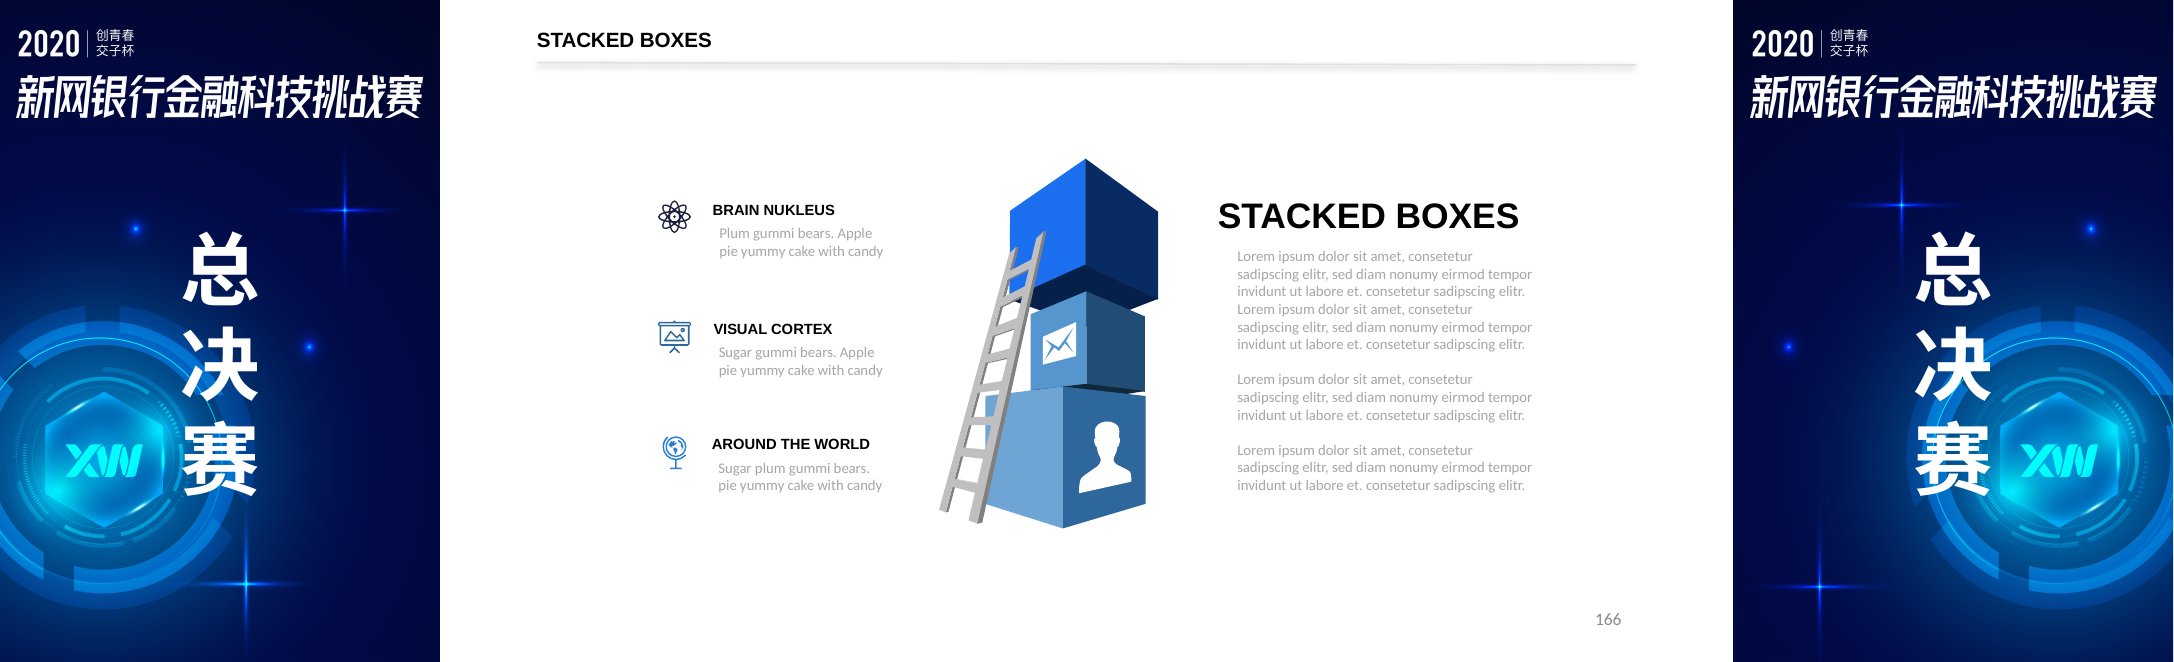

# STACKED BOXES

STACKED BOXES
BRAIN NUKLEUS

Plum gummi bears. Apple
pie yummy cake with candy
Lorem ipsum dolor sit amet, consetetur sadipscing elitr, sed diam nonumy eirmod tempor invidunt ut labore et. consetetur sadipscing elitr. Lorem ipsum dolor sit amet, consetetur sadipscing elitr, sed diam nonumy eirmod tempor invidunt ut labore et. consetetur sadipscing elitr.

Lorem ipsum dolor sit amet, consetetur sadipscing elitr, sed diam nonumy eirmod tempor invidunt ut labore et. consetetur sadipscing elitr.

Lorem ipsum dolor sit amet, consetetur sadipscing elitr, sed diam nonumy eirmod tempor invidunt ut labore et. consetetur sadipscing elitr.
VISUAL CORTEX

Sugar gummi bears. Apple
pie yummy cake with candy
AROUND THE WORLD

Sugar plum gummi bears.
pie yummy cake with candy
166